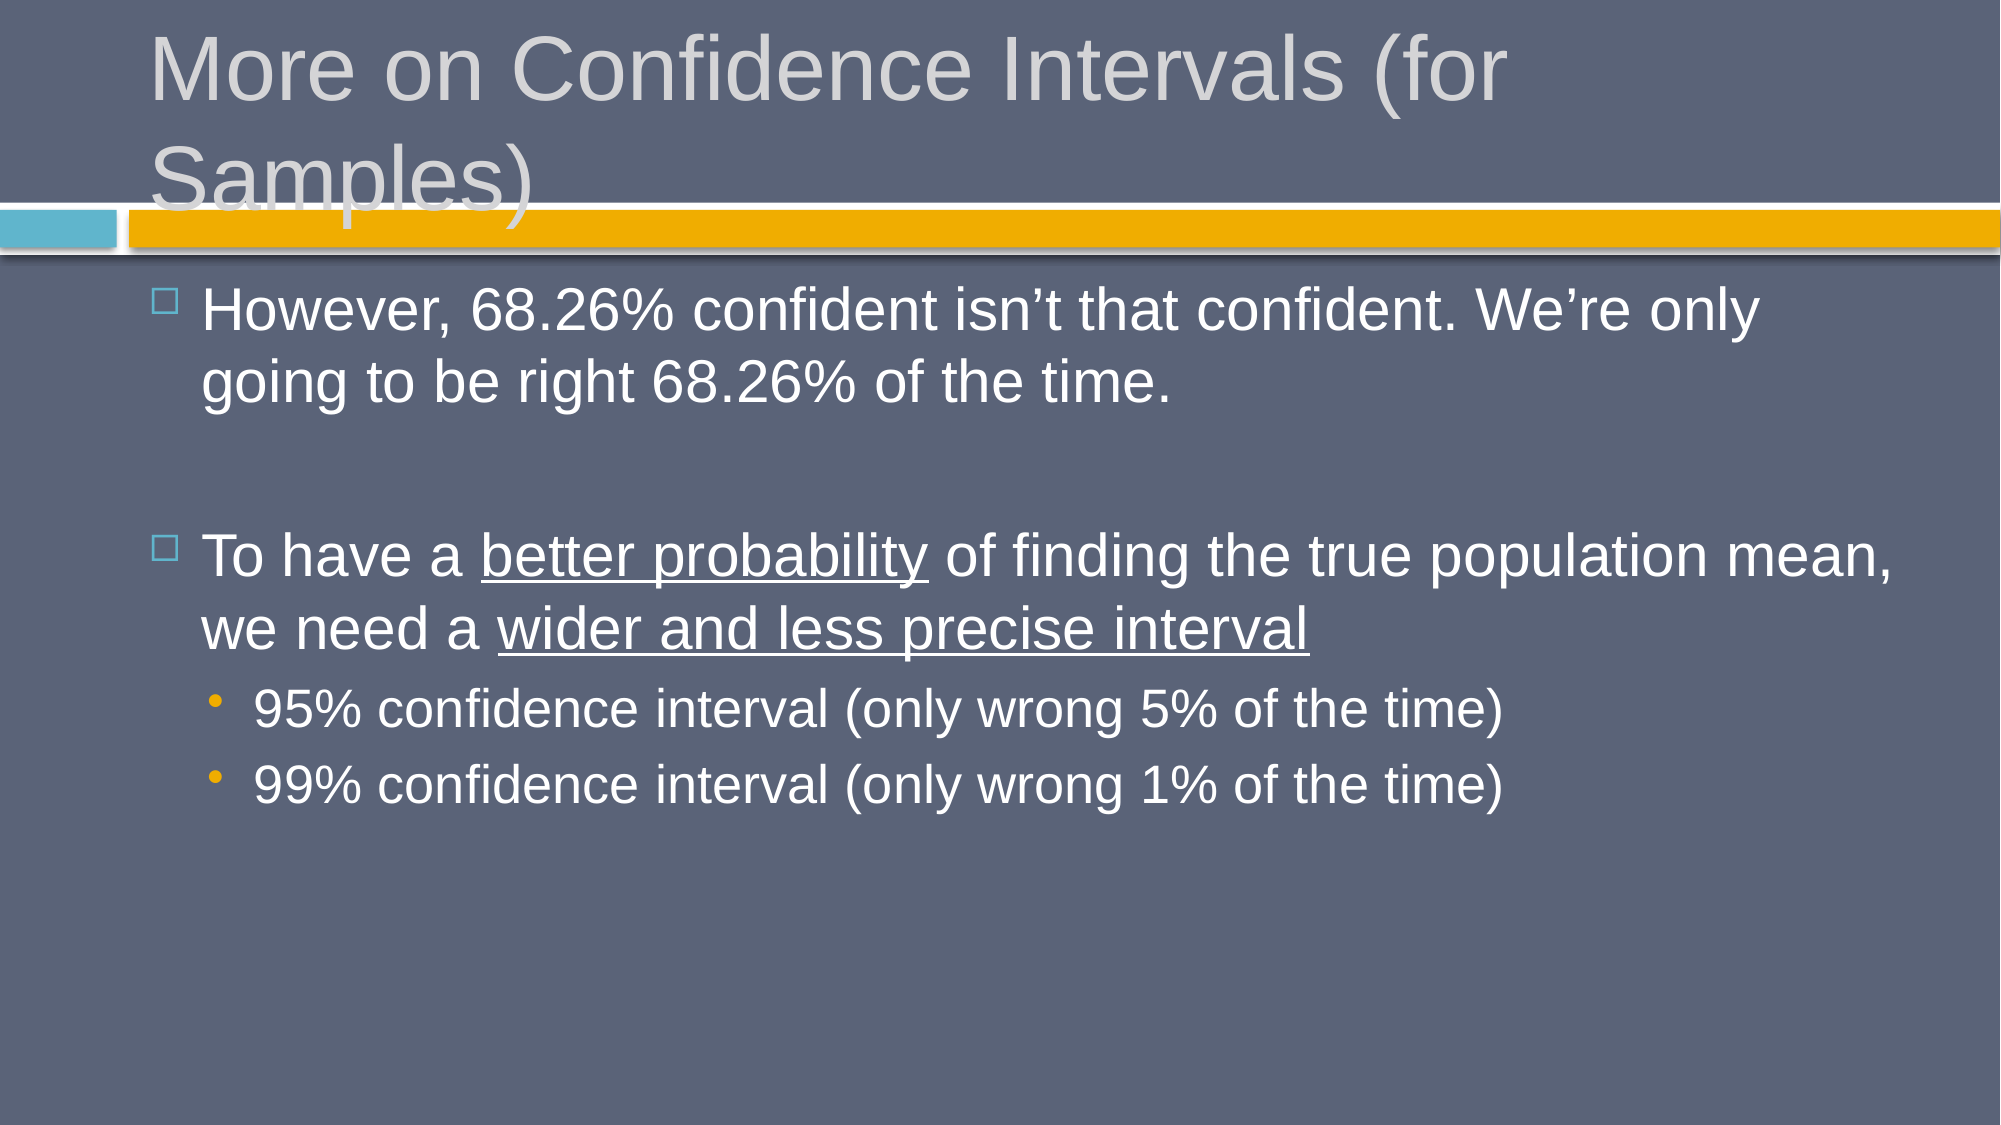

# More on Confidence Intervals (for Samples)
However, 68.26% confident isn’t that confident. We’re only going to be right 68.26% of the time.

To have a better probability of finding the true population mean, we need a wider and less precise interval
95% confidence interval (only wrong 5% of the time)
99% confidence interval (only wrong 1% of the time)